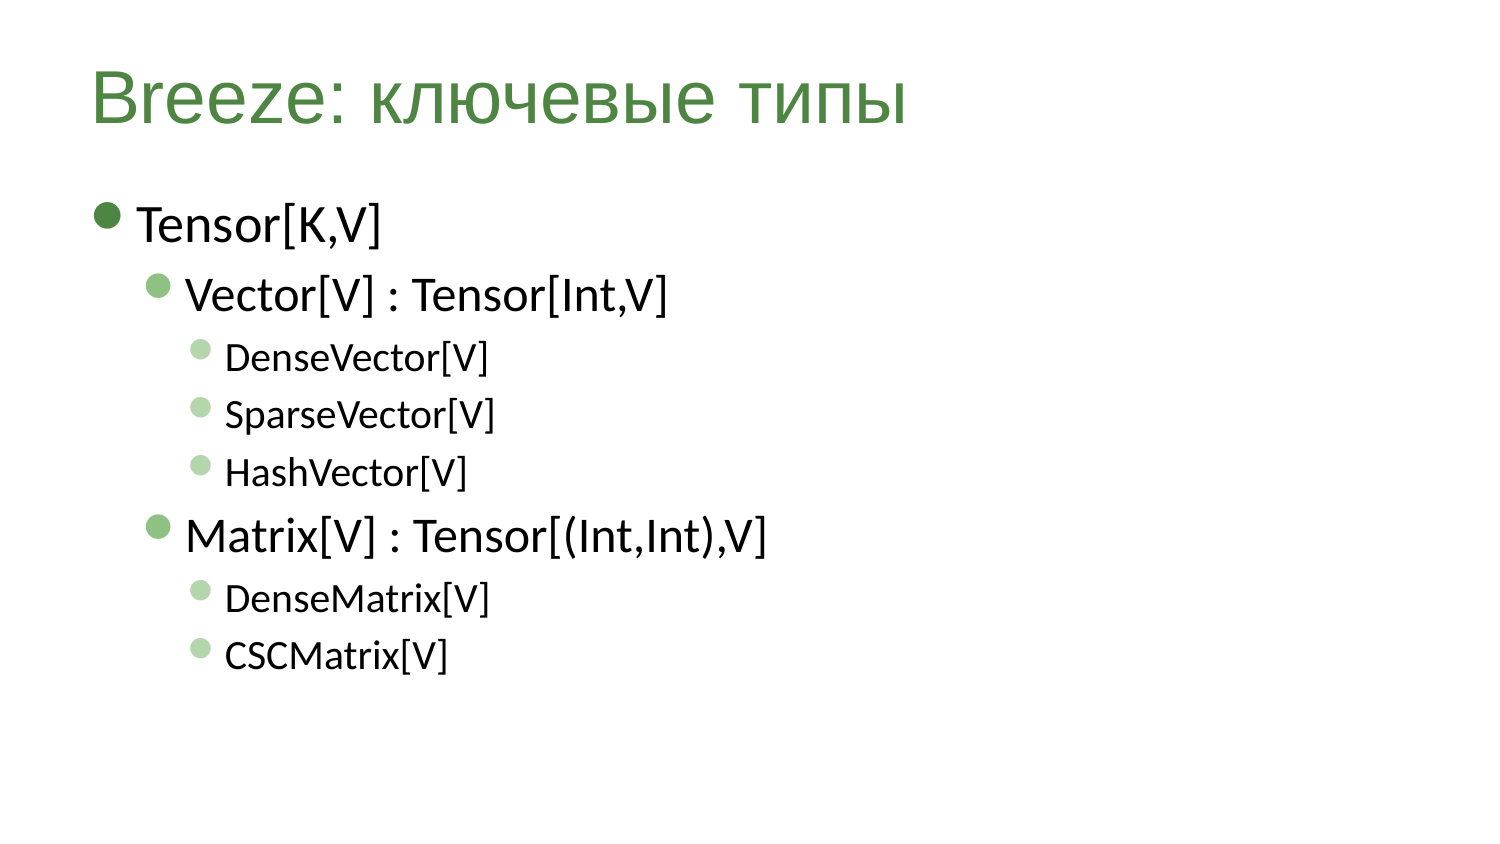

# Breeze: ключевые типы
Tensor[K,V]
Vector[V] : Tensor[Int,V]
DenseVector[V]
SparseVector[V]
HashVector[V]
Matrix[V] : Tensor[(Int,Int),V]
DenseMatrix[V]
CSCMatrix[V]